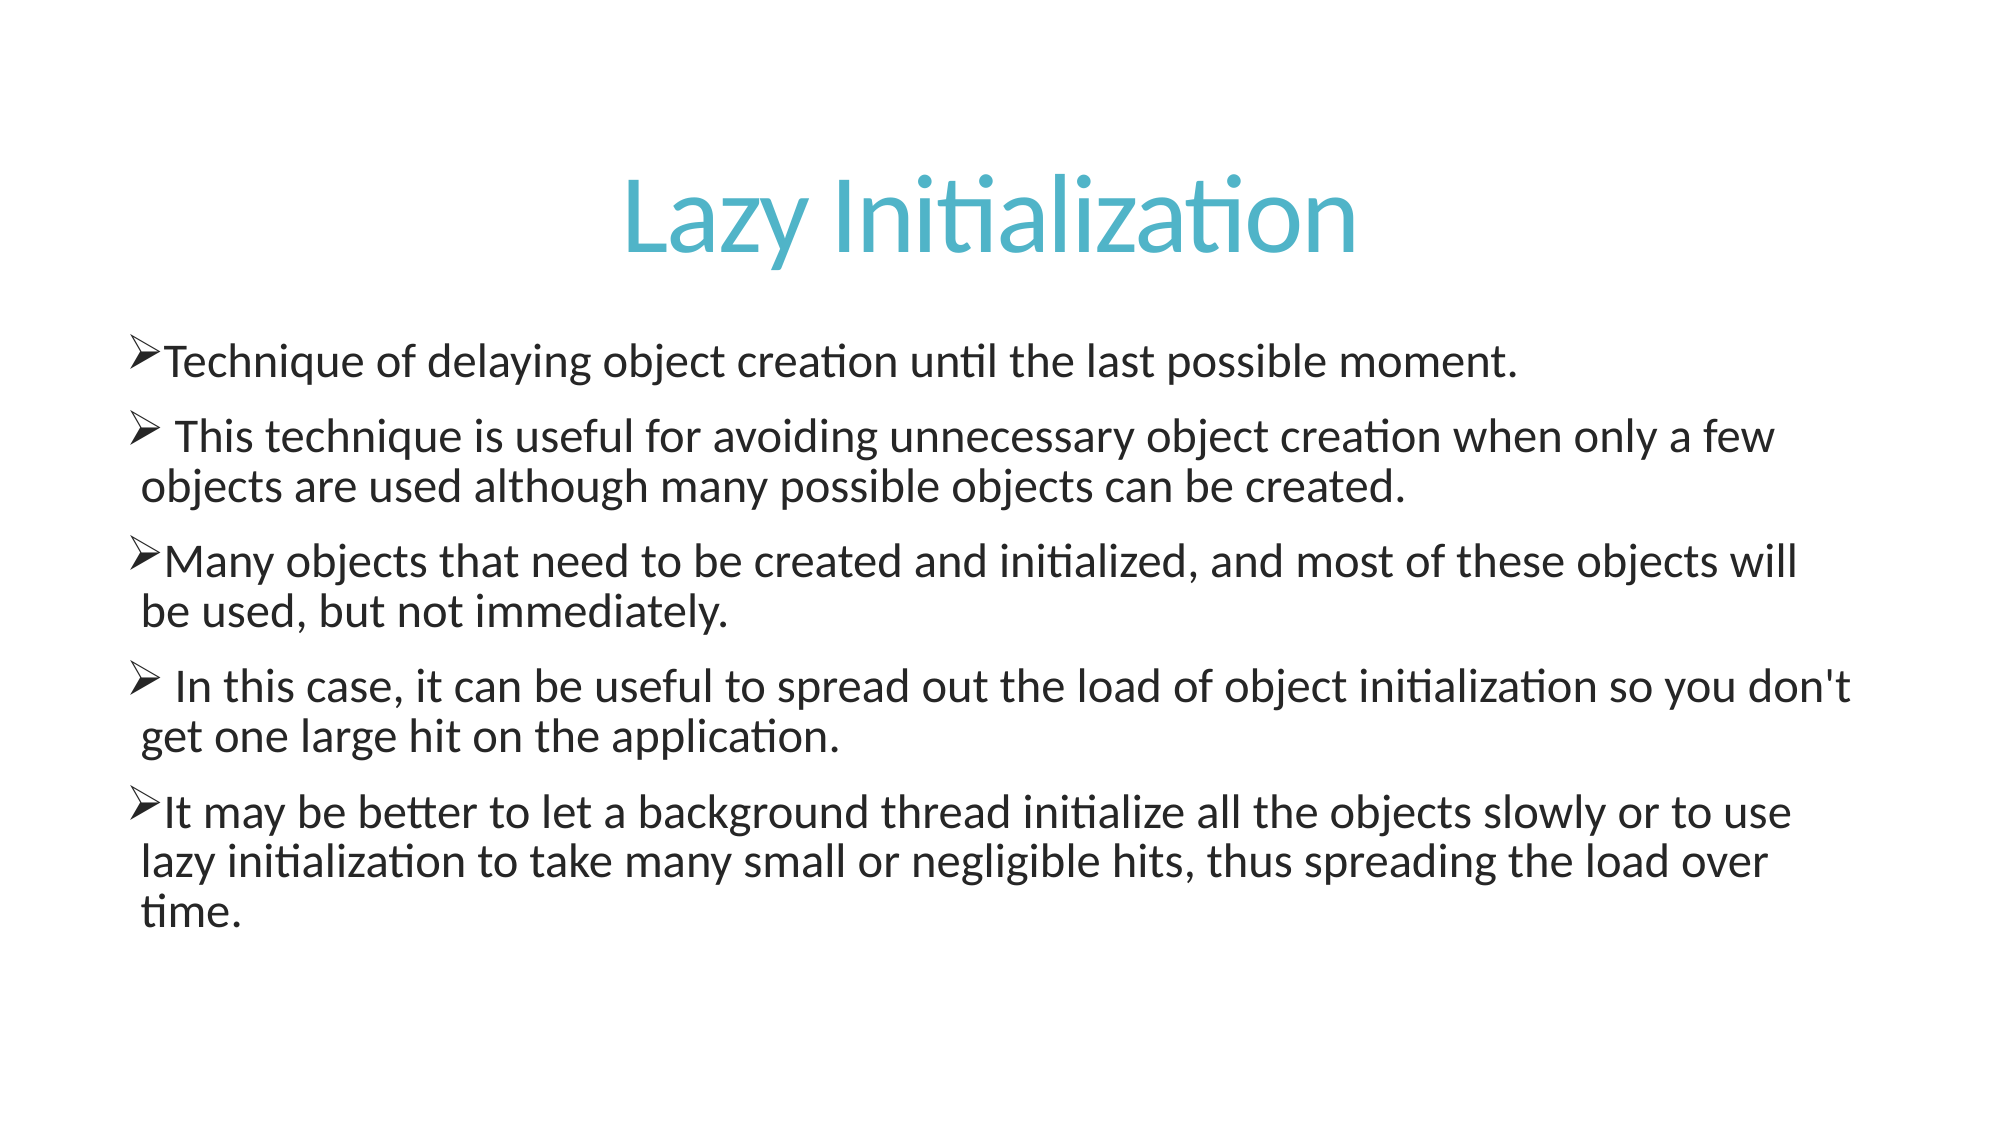

# Lazy Initialization
Technique of delaying object creation until the last possible moment.
 This technique is useful for avoiding unnecessary object creation when only a few objects are used although many possible objects can be created.
Many objects that need to be created and initialized, and most of these objects will be used, but not immediately.
 In this case, it can be useful to spread out the load of object initialization so you don't get one large hit on the application.
It may be better to let a background thread initialize all the objects slowly or to use lazy initialization to take many small or negligible hits, thus spreading the load over time.